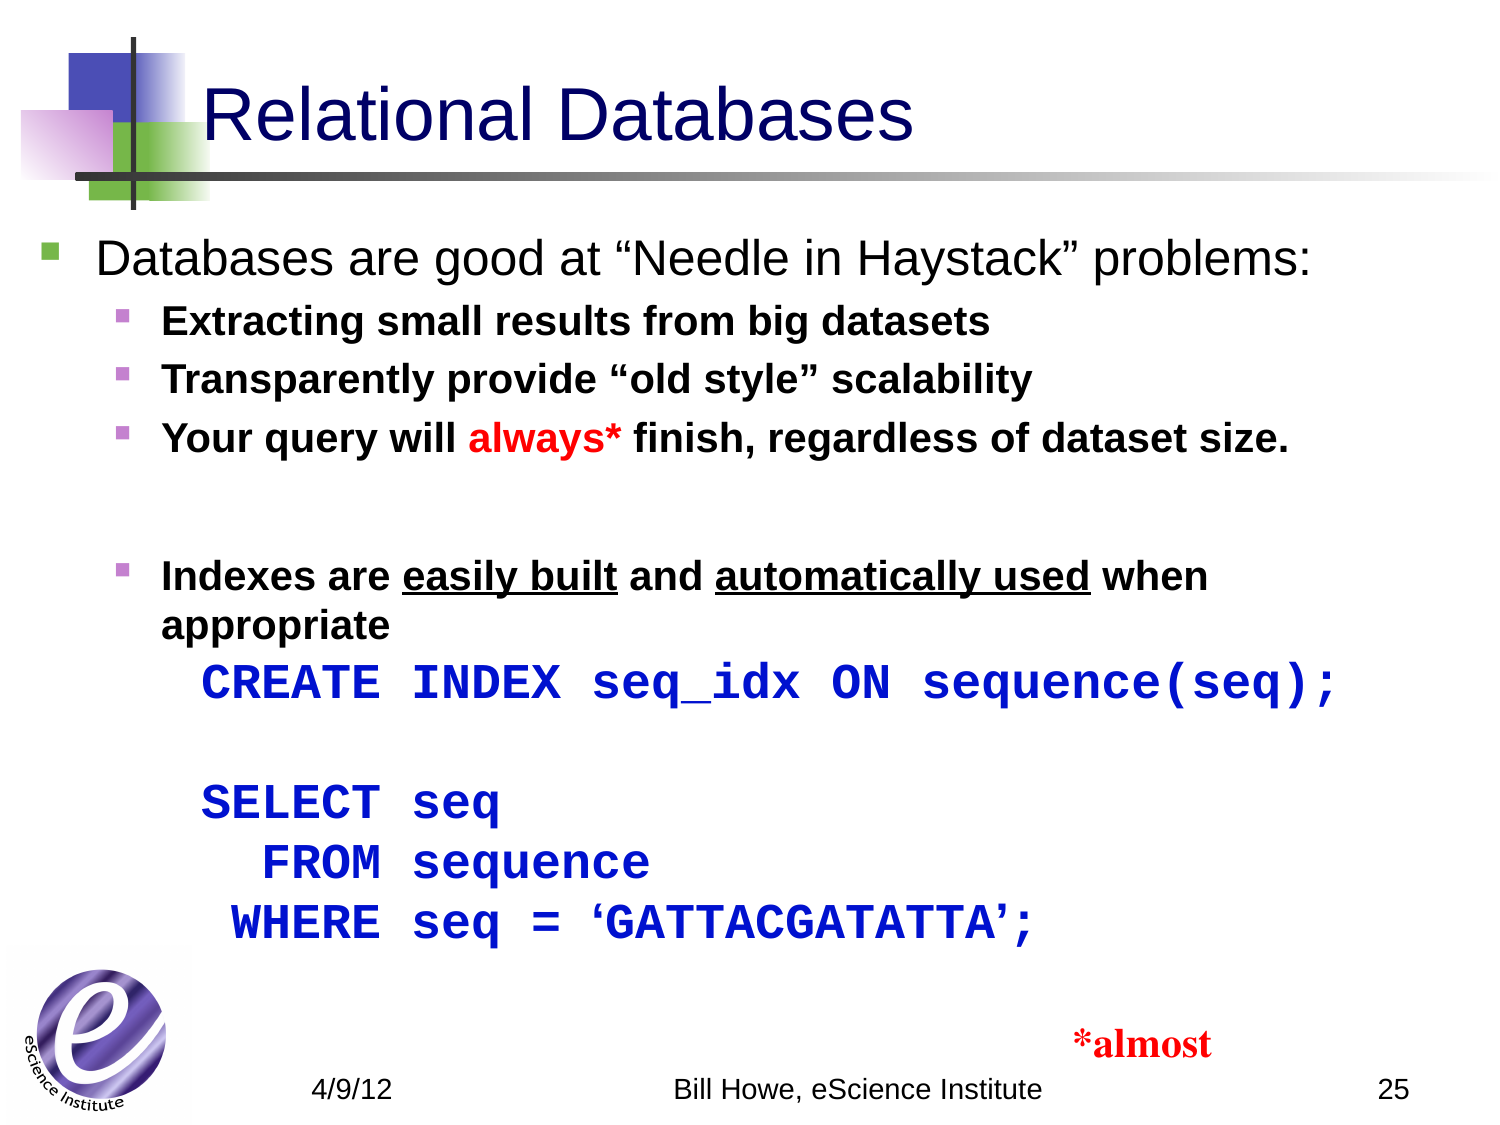

# Relational Databases
Databases are good at “Needle in Haystack” problems:
Extracting small results from big datasets
Transparently provide “old style” scalability
Your query will always* finish, regardless of dataset size.

Indexes are easily built and automatically used when appropriate
CREATE INDEX seq_idx ON sequence(seq);

SELECT seq
  FROM sequence
 WHERE seq = ‘GATTACGATATTA’;
*almost
Bill Howe, eScience Institute
25
4/9/12